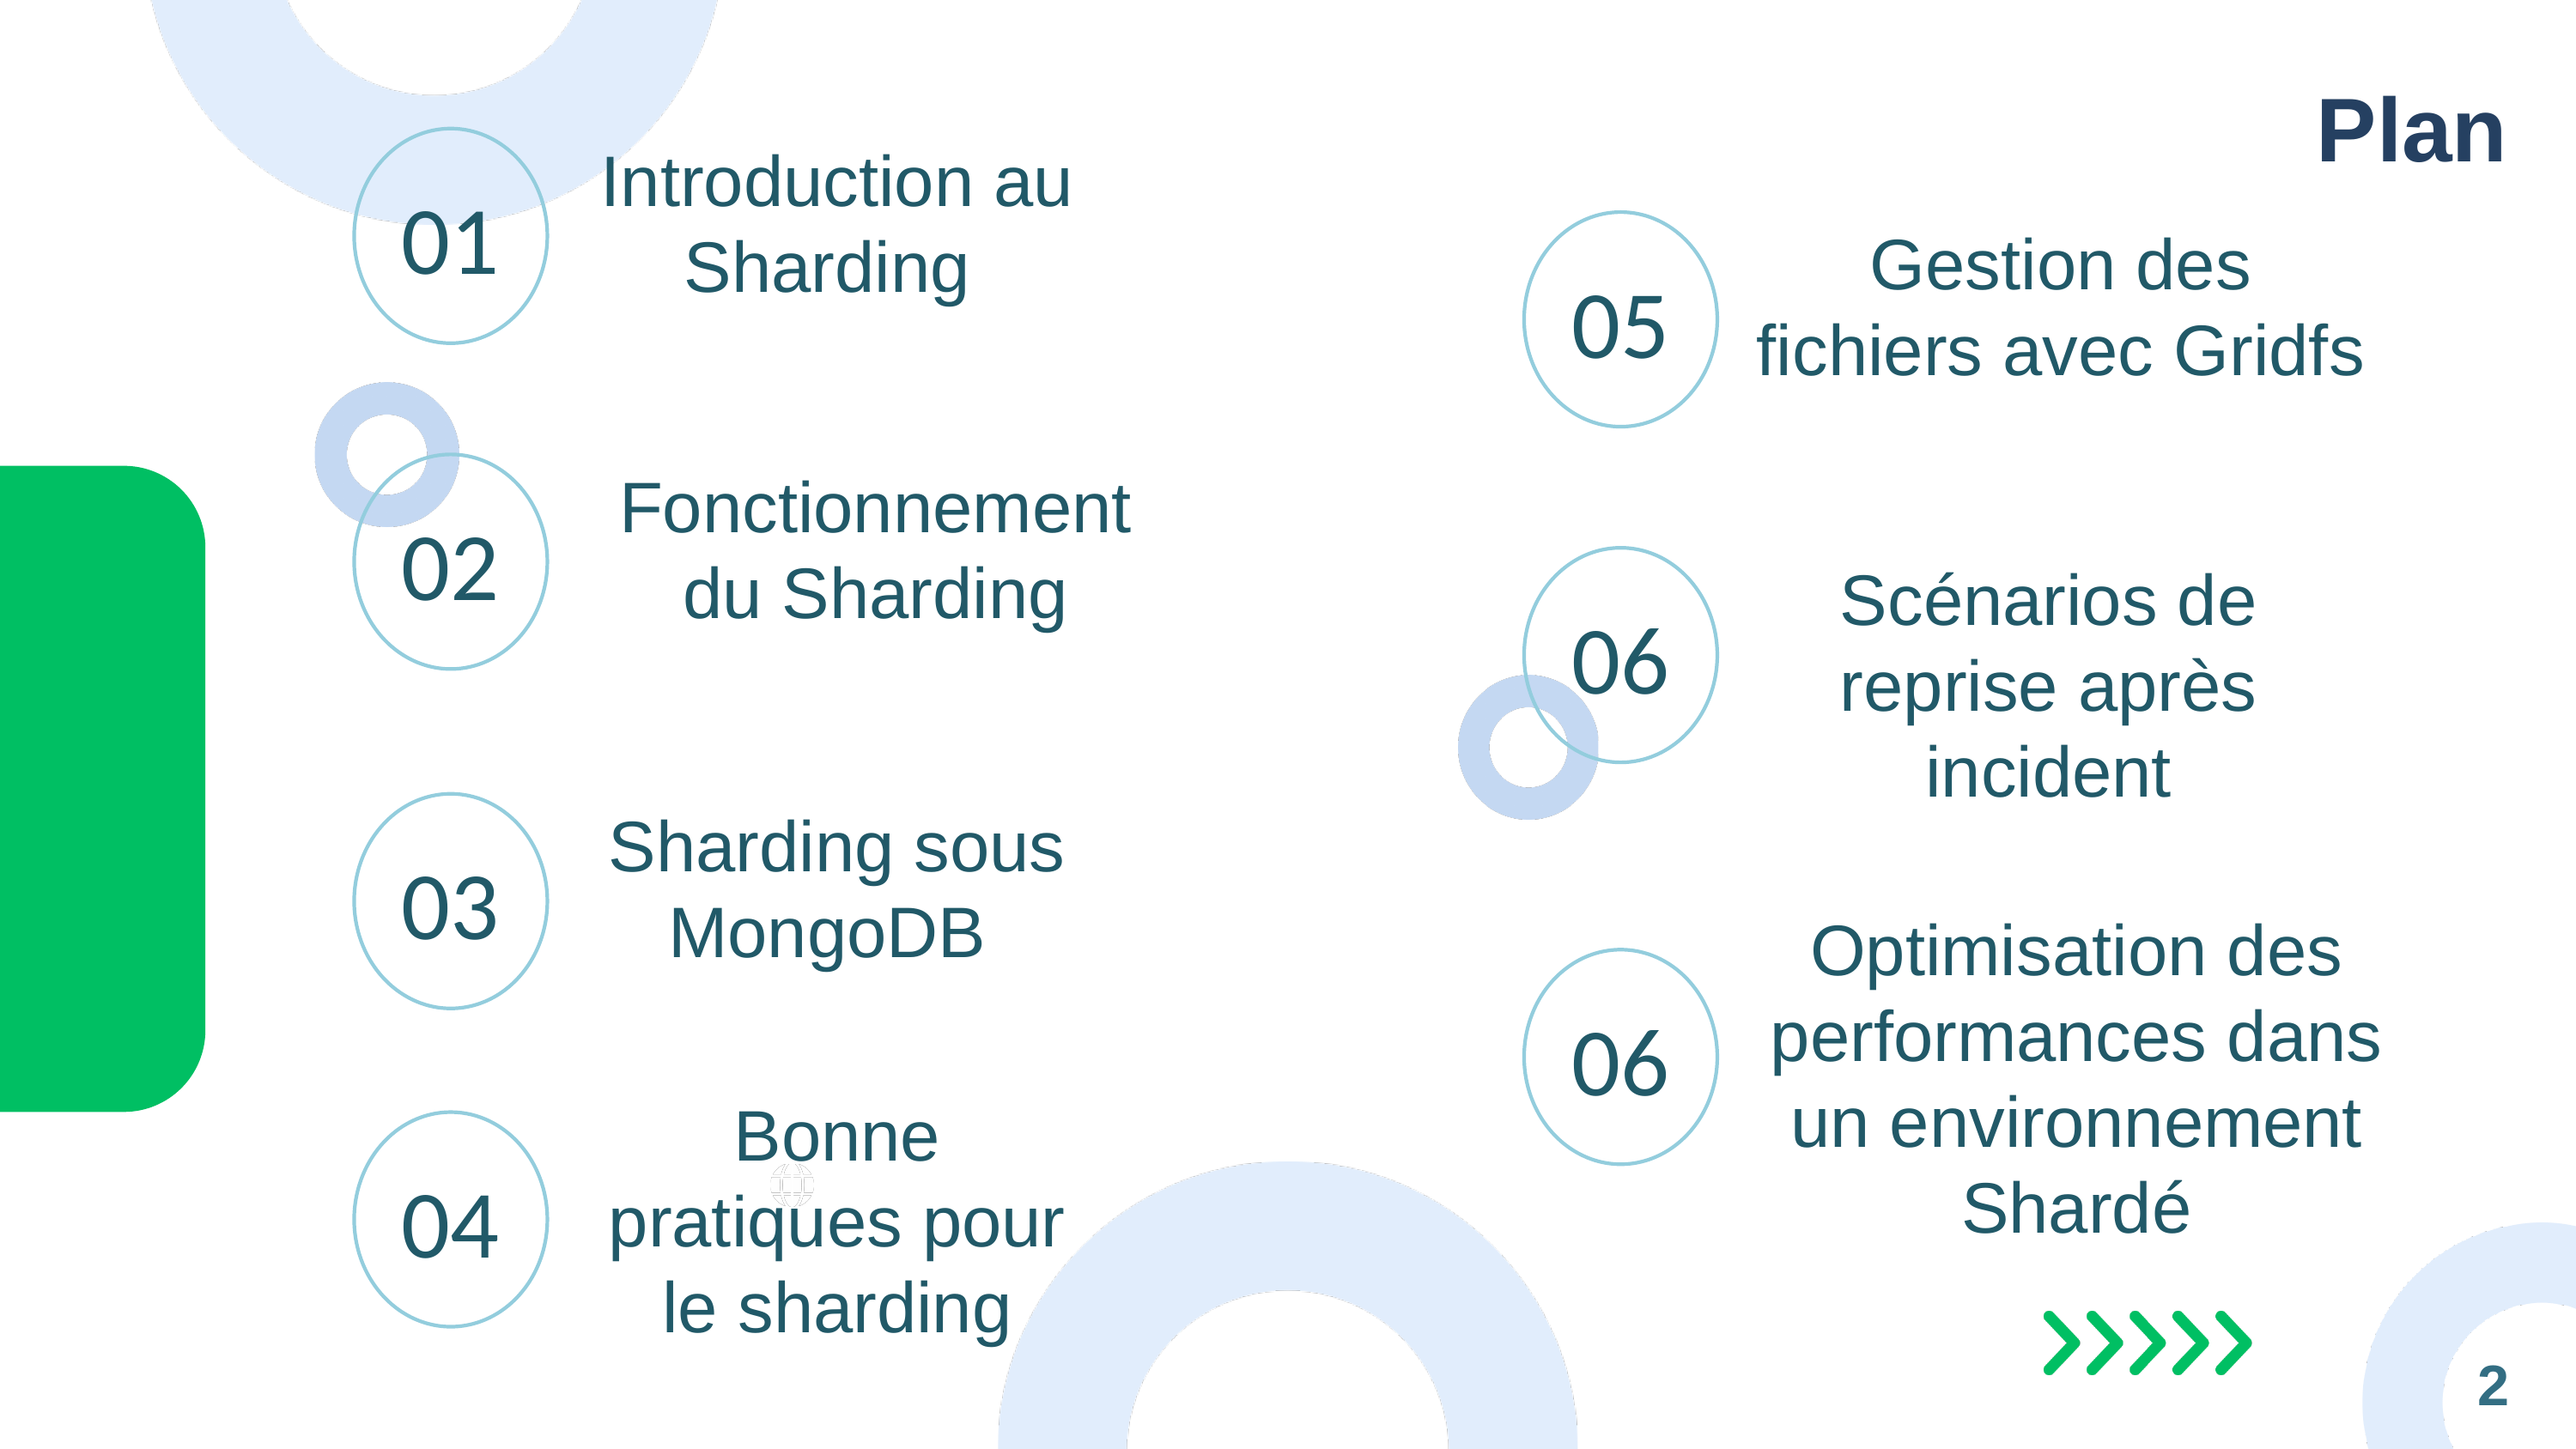

Plan
01
Introduction au Sharding
www.reallygreatsite.com
05
Gestion des fichiers avec Gridfs

02
Fonctionnement du Sharding

06
Scénarios de reprise après incident

03
Sharding sous MongoDB
Optimisation des performances dans un environnement Shardé
06
Bonne pratiques pour le sharding
04

2